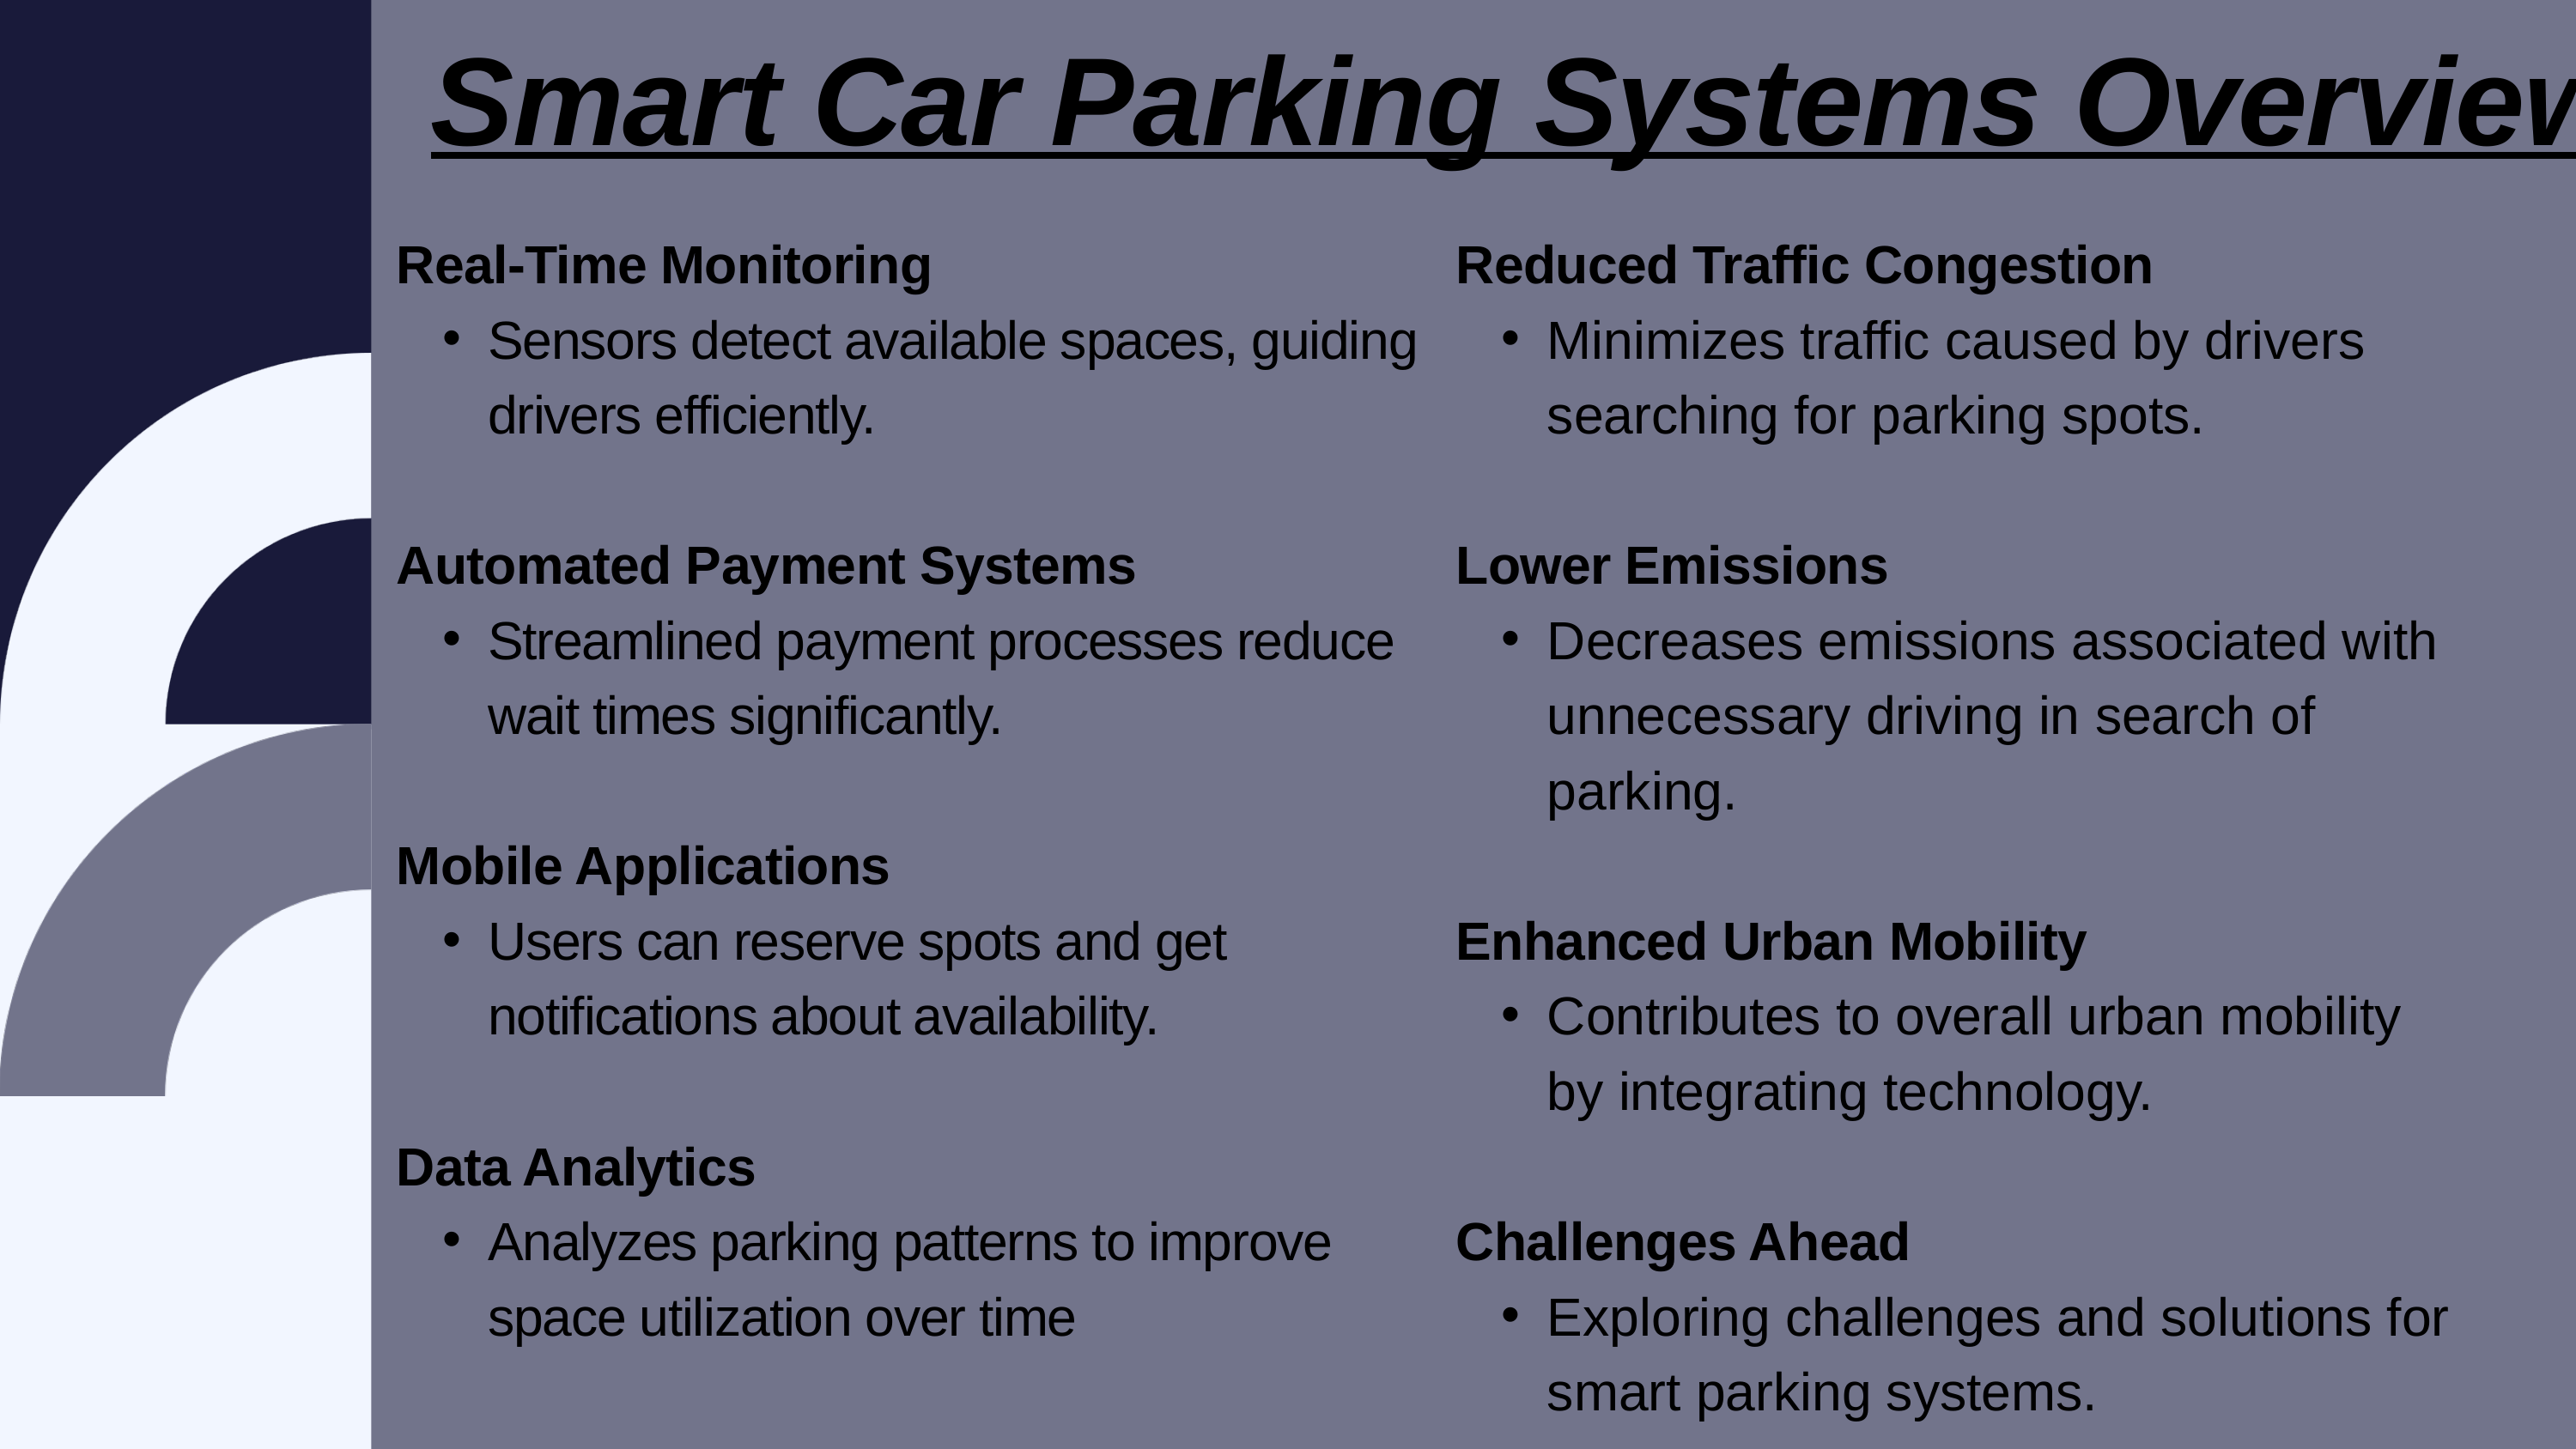

Smart Car Parking Systems Overview
Real-Time Monitoring
Sensors detect available spaces, guiding drivers efficiently.

Automated Payment Systems
Streamlined payment processes reduce wait times significantly.

Mobile Applications
Users can reserve spots and get notifications about availability.

Data Analytics
Analyzes parking patterns to improve space utilization over time

Reduced Traffic Congestion
Minimizes traffic caused by drivers searching for parking spots.

Lower Emissions
Decreases emissions associated with unnecessary driving in search of parking.

Enhanced Urban Mobility
Contributes to overall urban mobility by integrating technology.

Challenges Ahead
Exploring challenges and solutions for smart parking systems.